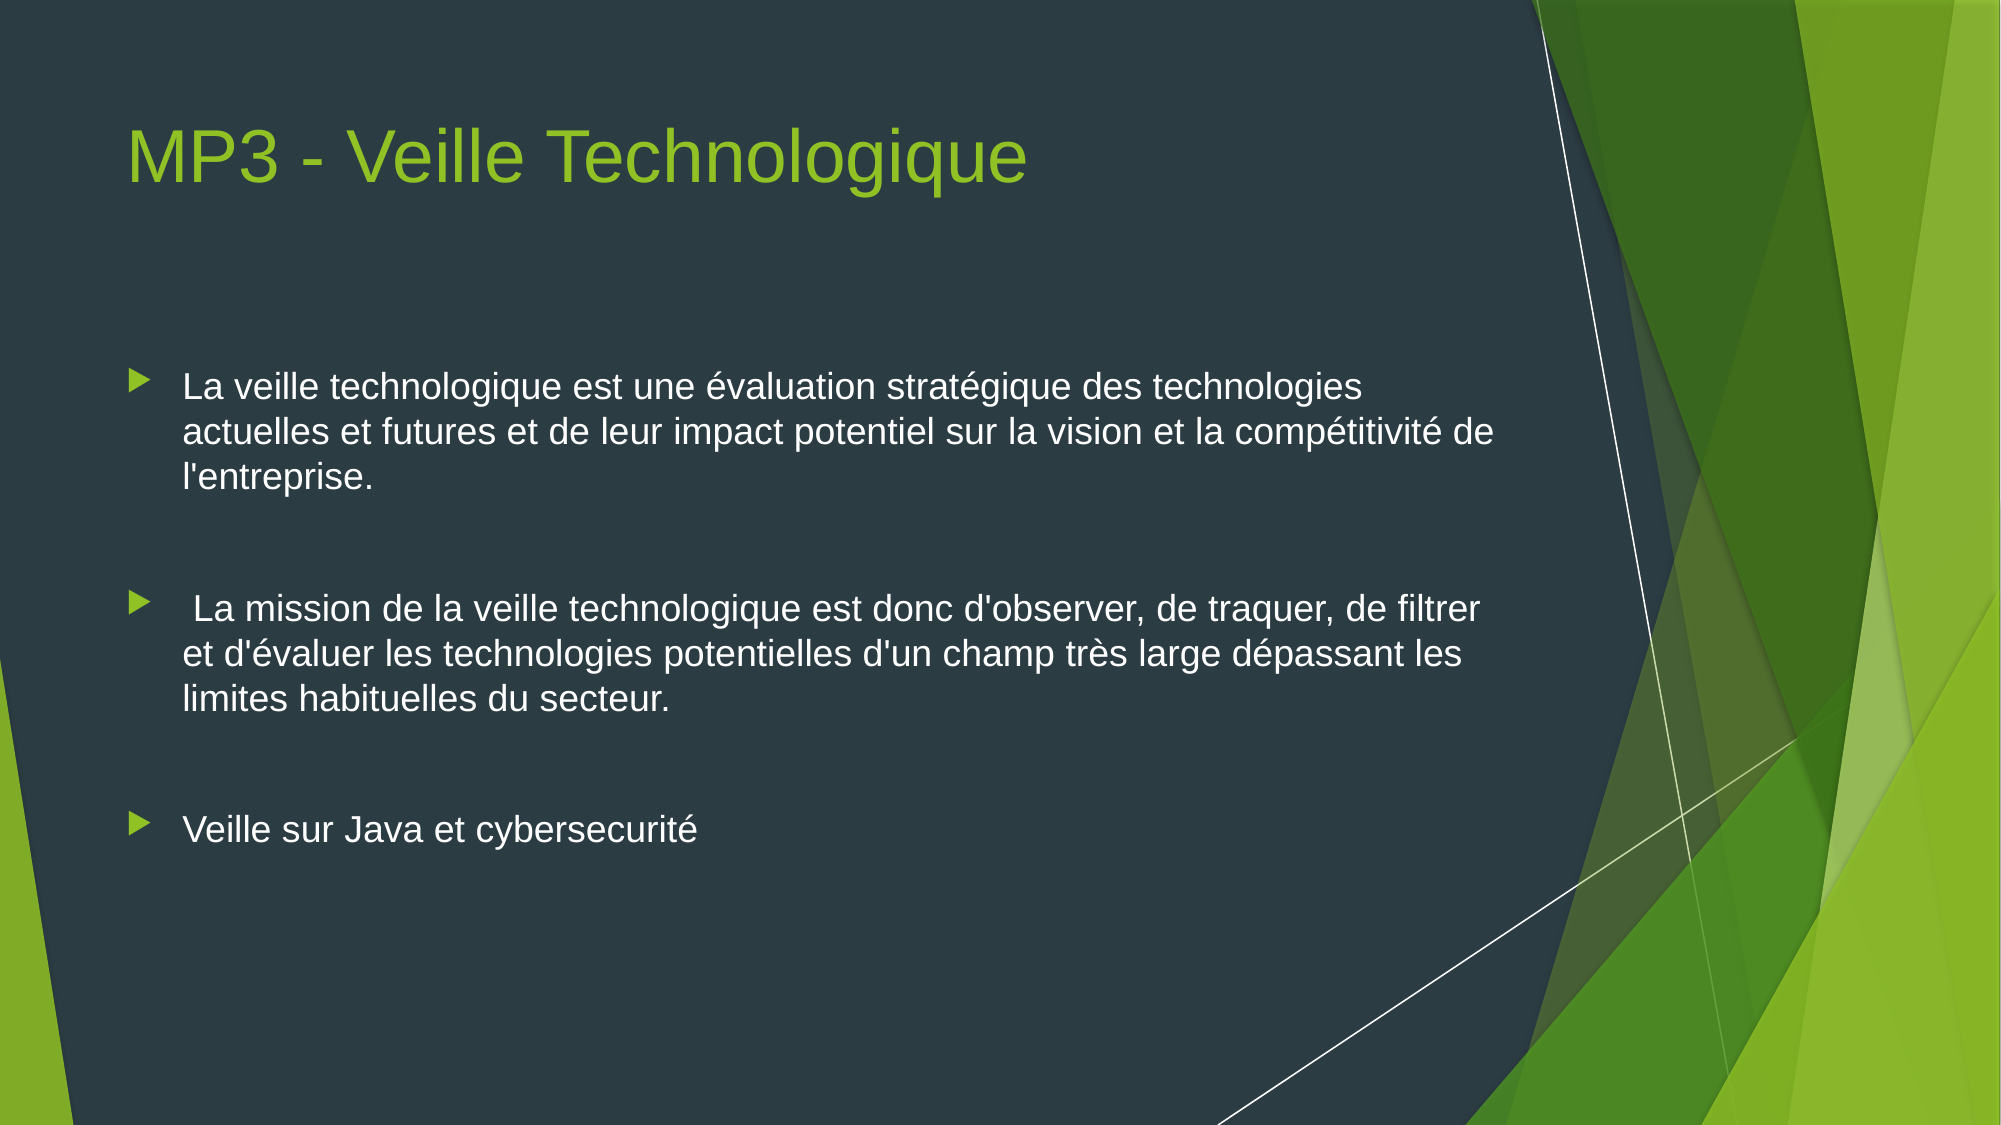

# MP3 - Veille Technologique
La veille technologique est une évaluation stratégique des technologies actuelles et futures et de leur impact potentiel sur la vision et la compétitivité de l'entreprise.

 La mission de la veille technologique est donc d'observer, de traquer, de filtrer et d'évaluer les technologies potentielles d'un champ très large dépassant les limites habituelles du secteur.

Veille sur Java et cybersecurité